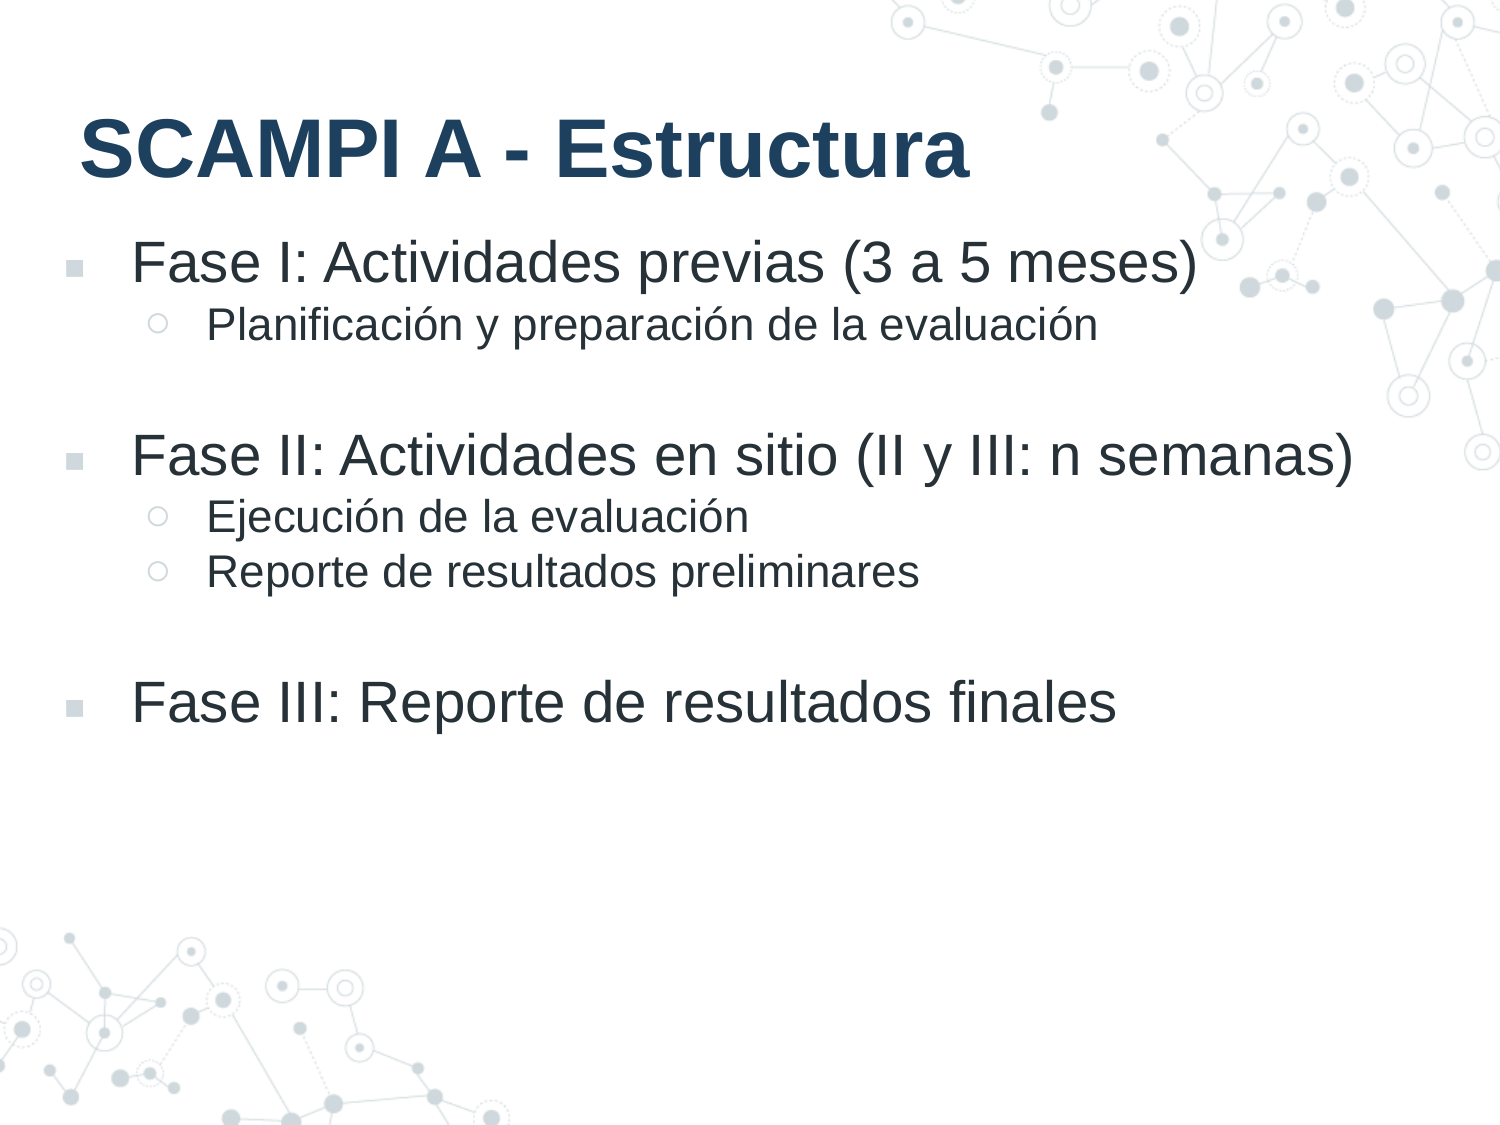

# SCAMPI A - Estructura
Fase I: Actividades previas (3 a 5 meses)
Planificación y preparación de la evaluación

Fase II: Actividades en sitio (II y III: n semanas)
Ejecución de la evaluación
Reporte de resultados preliminares

Fase III: Reporte de resultados finales